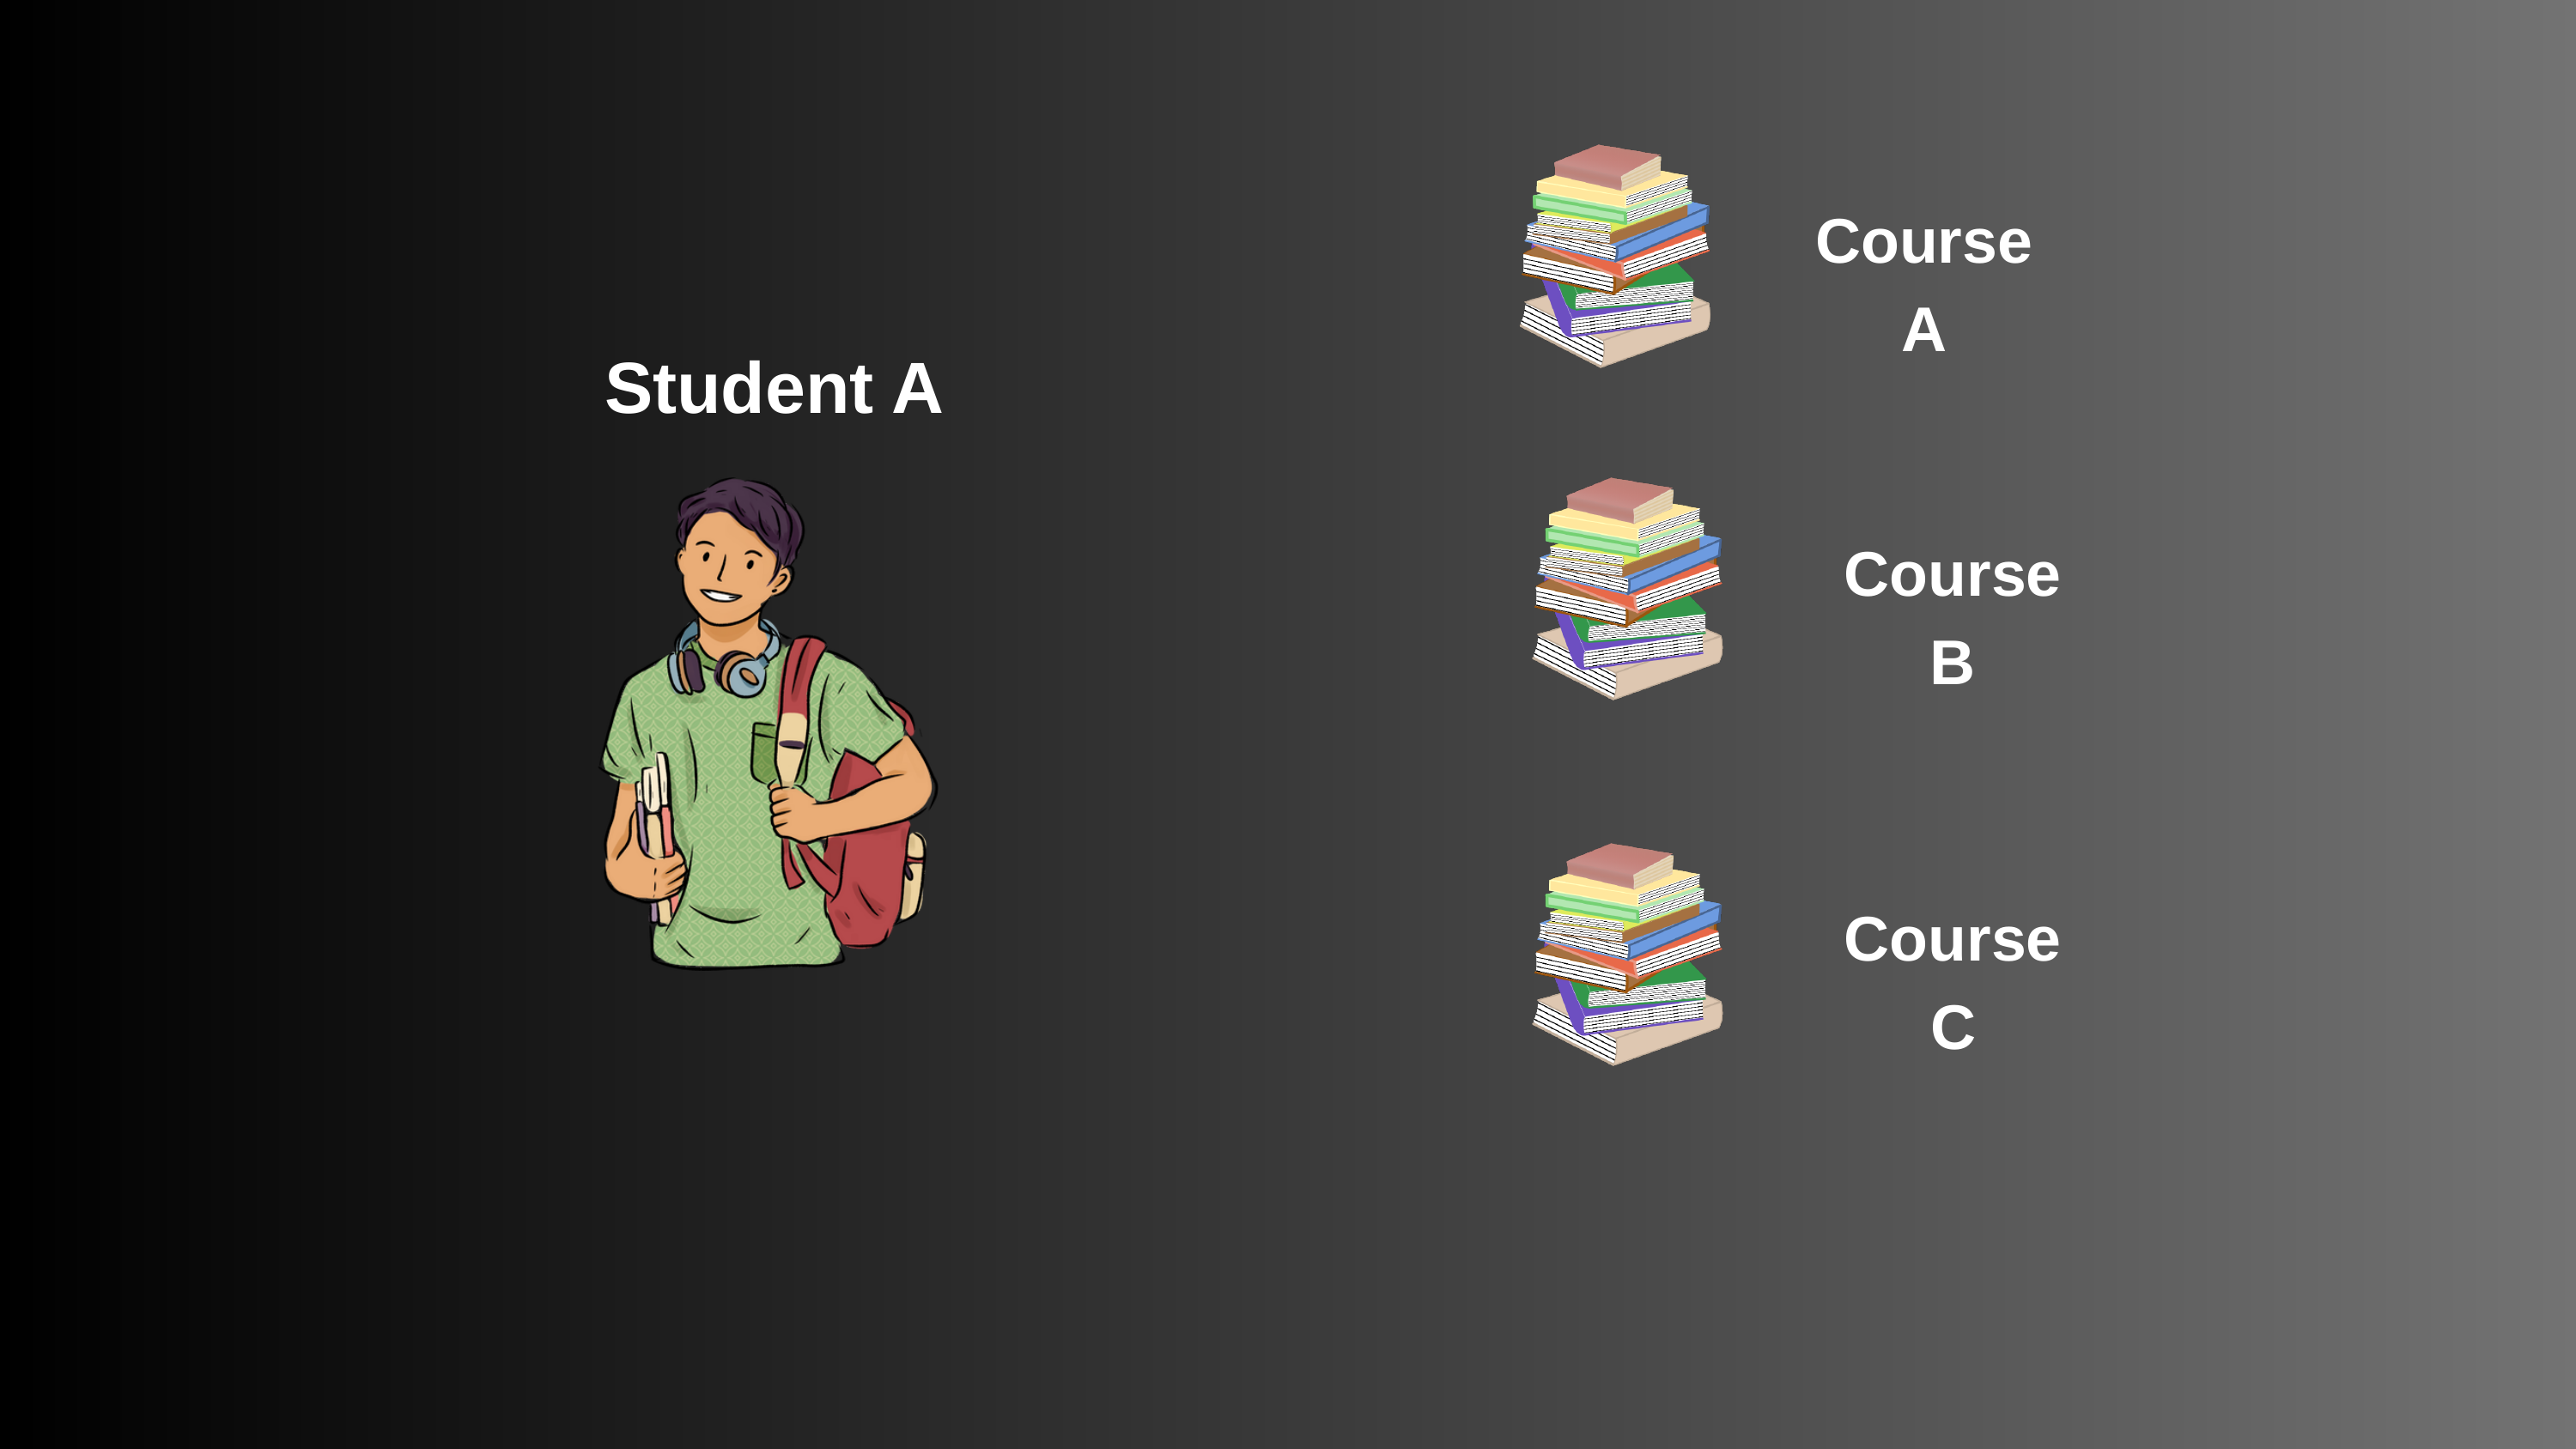

Course A
Student A

Course B

Course C